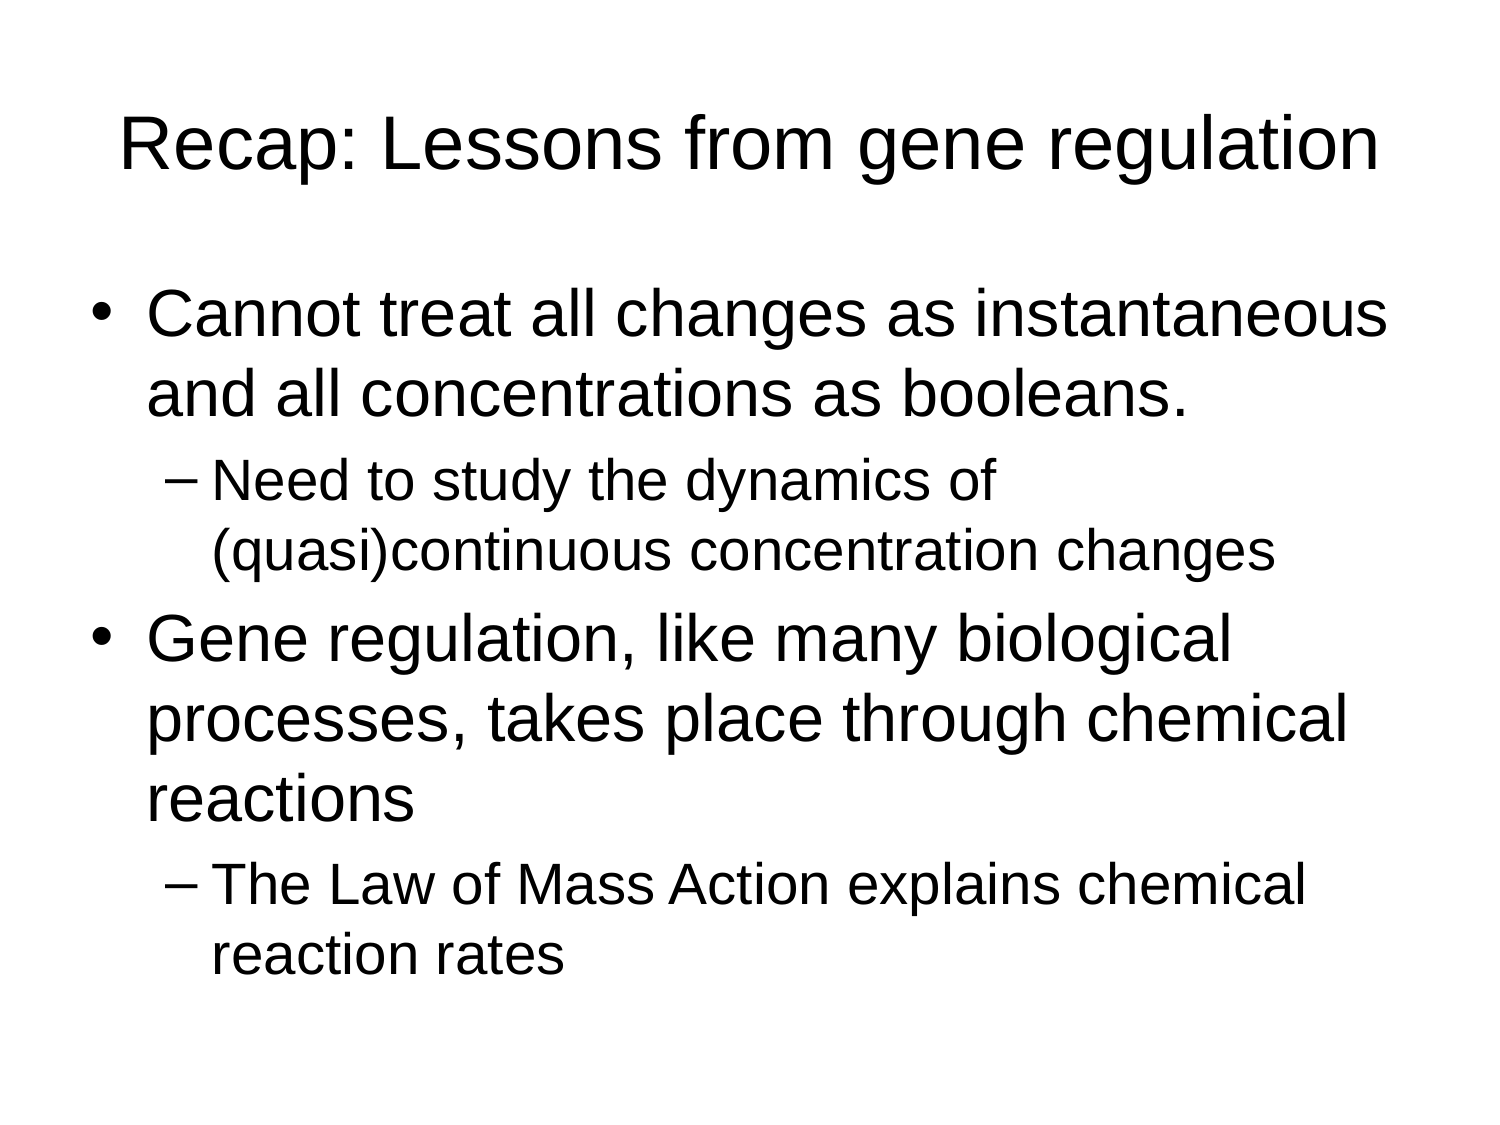

# Recap: Lessons from gene regulation
Cannot treat all changes as instantaneous and all concentrations as booleans.
Need to study the dynamics of (quasi)continuous concentration changes
Gene regulation, like many biological processes, takes place through chemical reactions
The Law of Mass Action explains chemical reaction rates